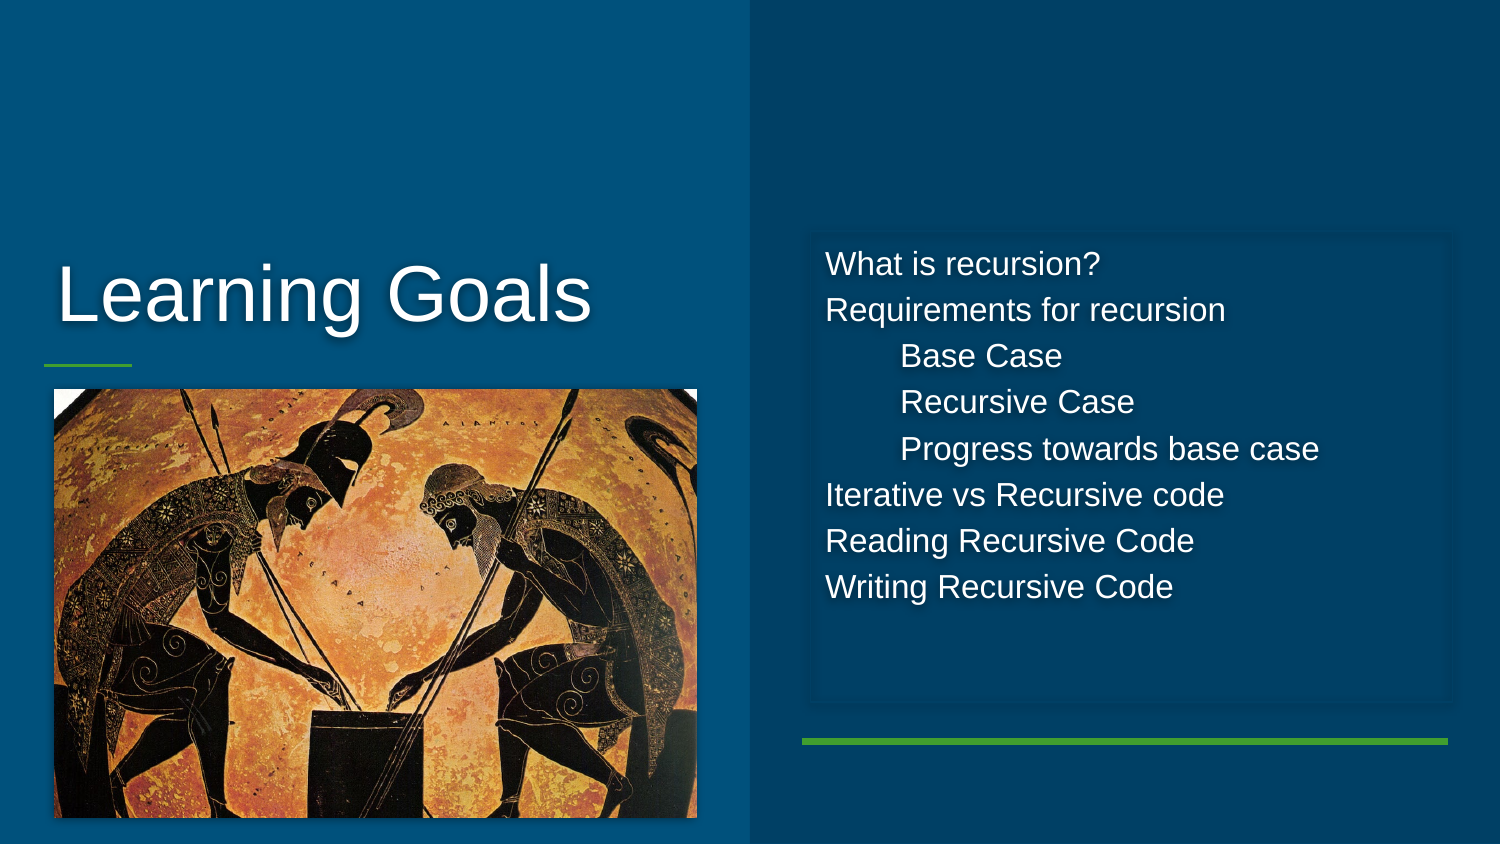

What is recursion?
Requirements for recursion
Base Case
Recursive Case
Progress towards base case
Iterative vs Recursive code
Reading Recursive Code
Writing Recursive Code
# Learning Goals